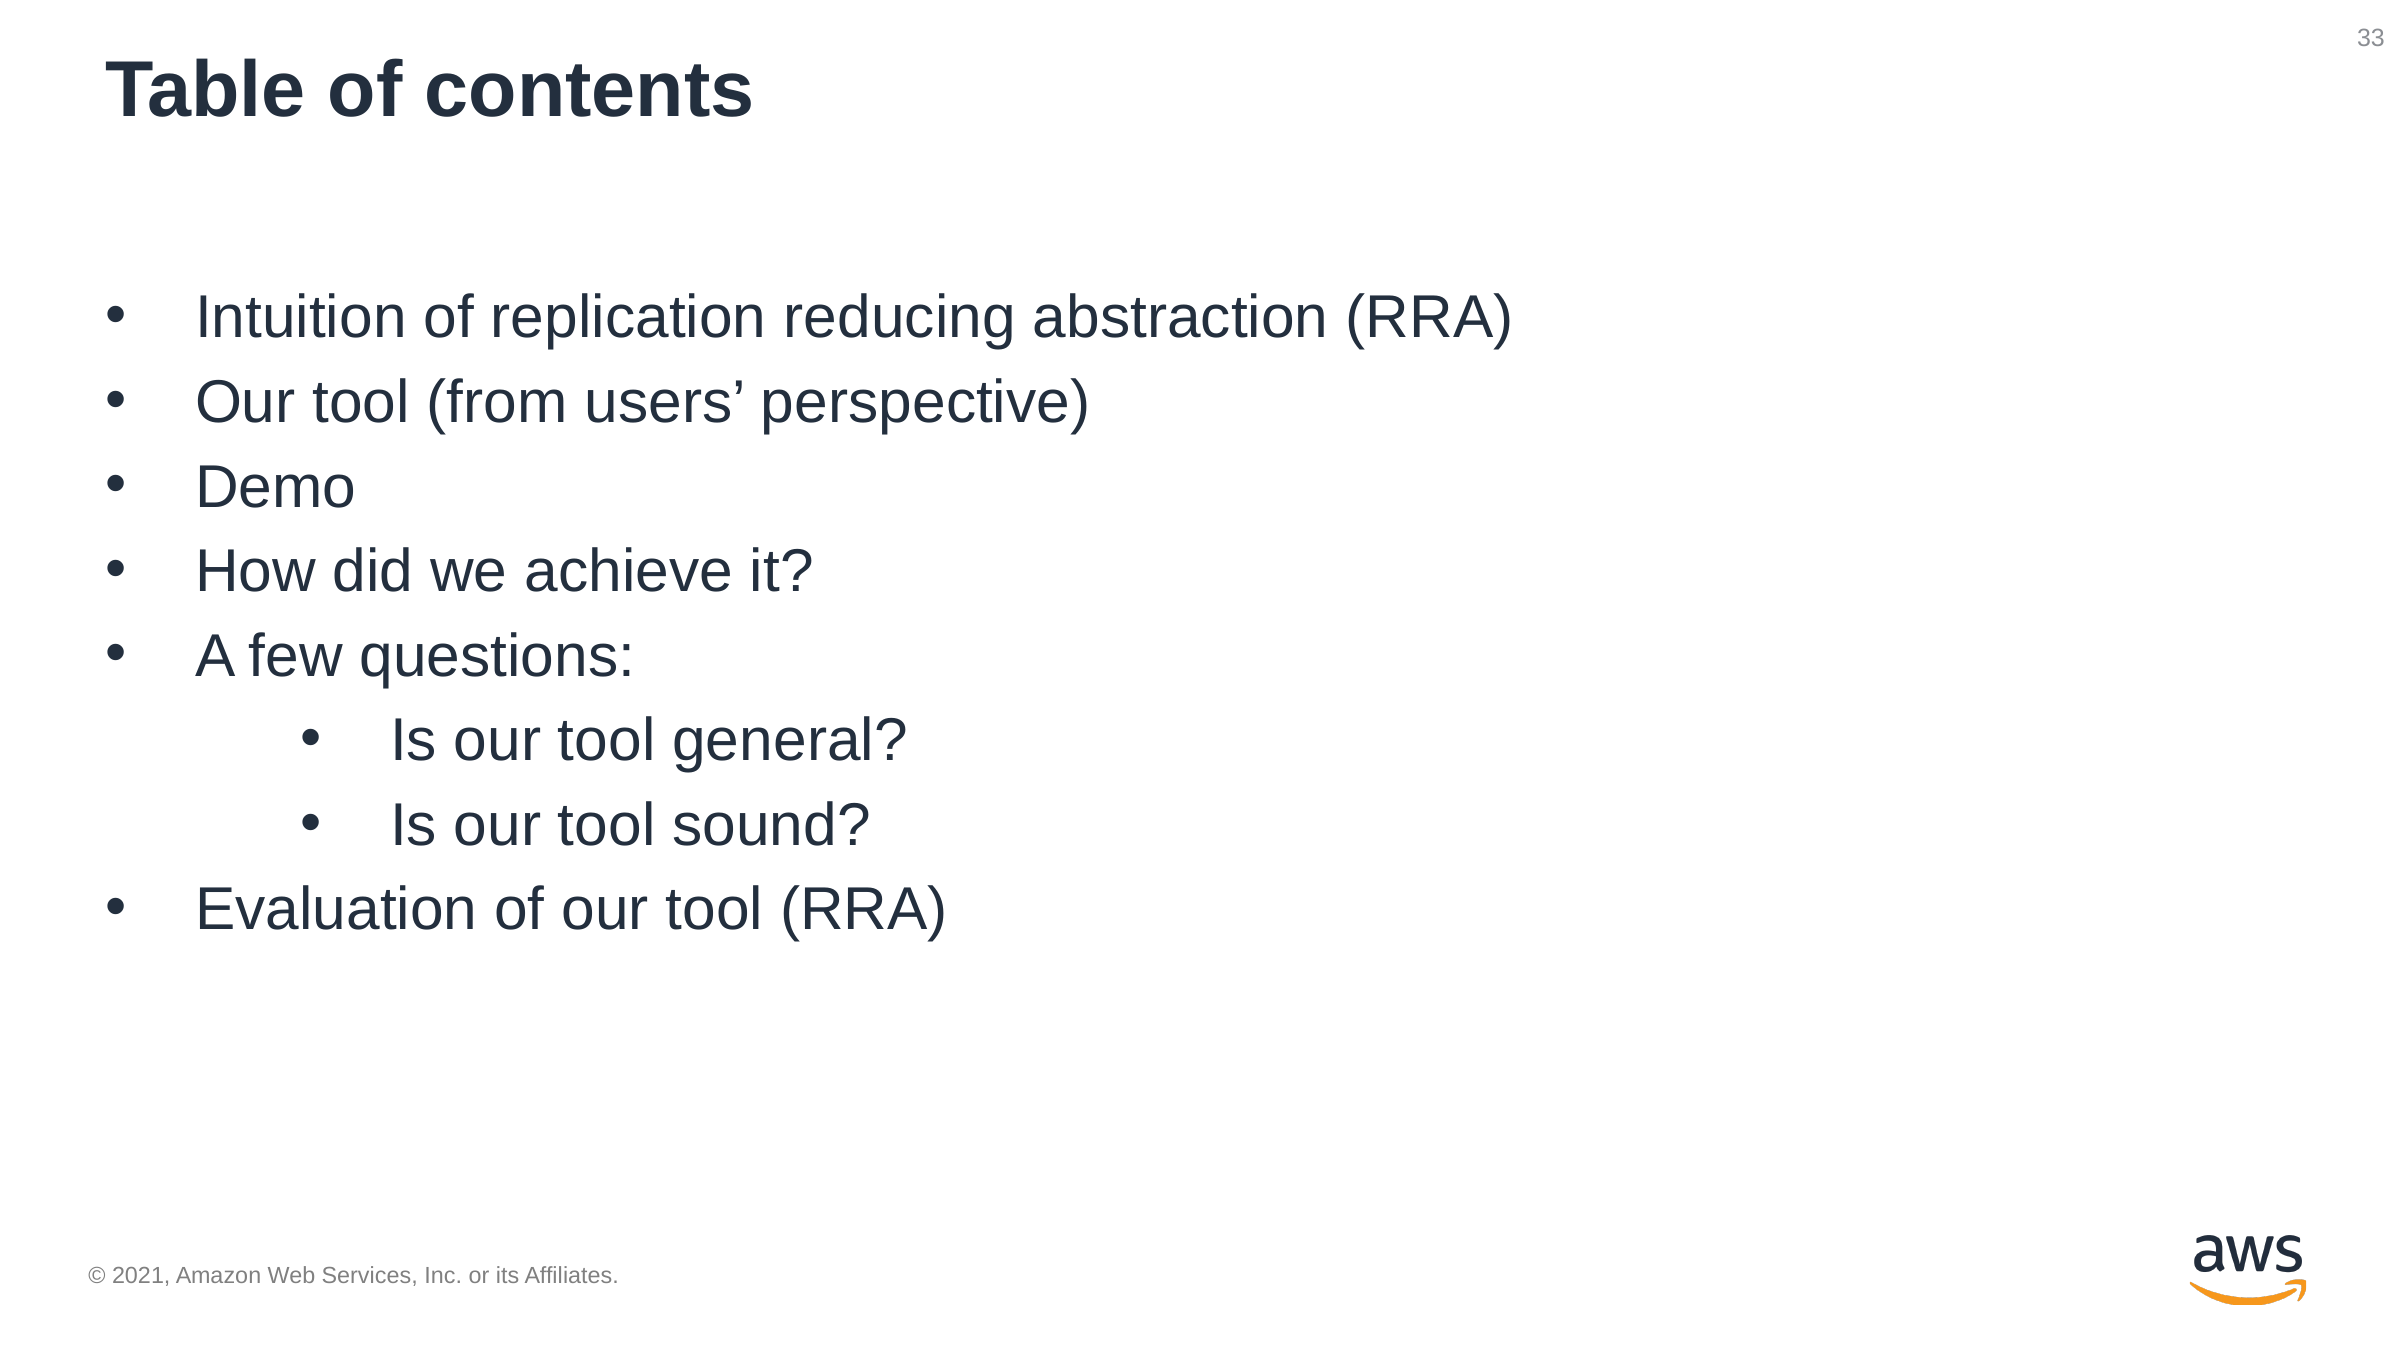

33
# Table of contents
Intuition of replication reducing abstraction (RRA)
Our tool (from users’ perspective)
Demo
How did we achieve it?
A few questions:
Is our tool general?
Is our tool sound?
Evaluation of our tool (RRA)